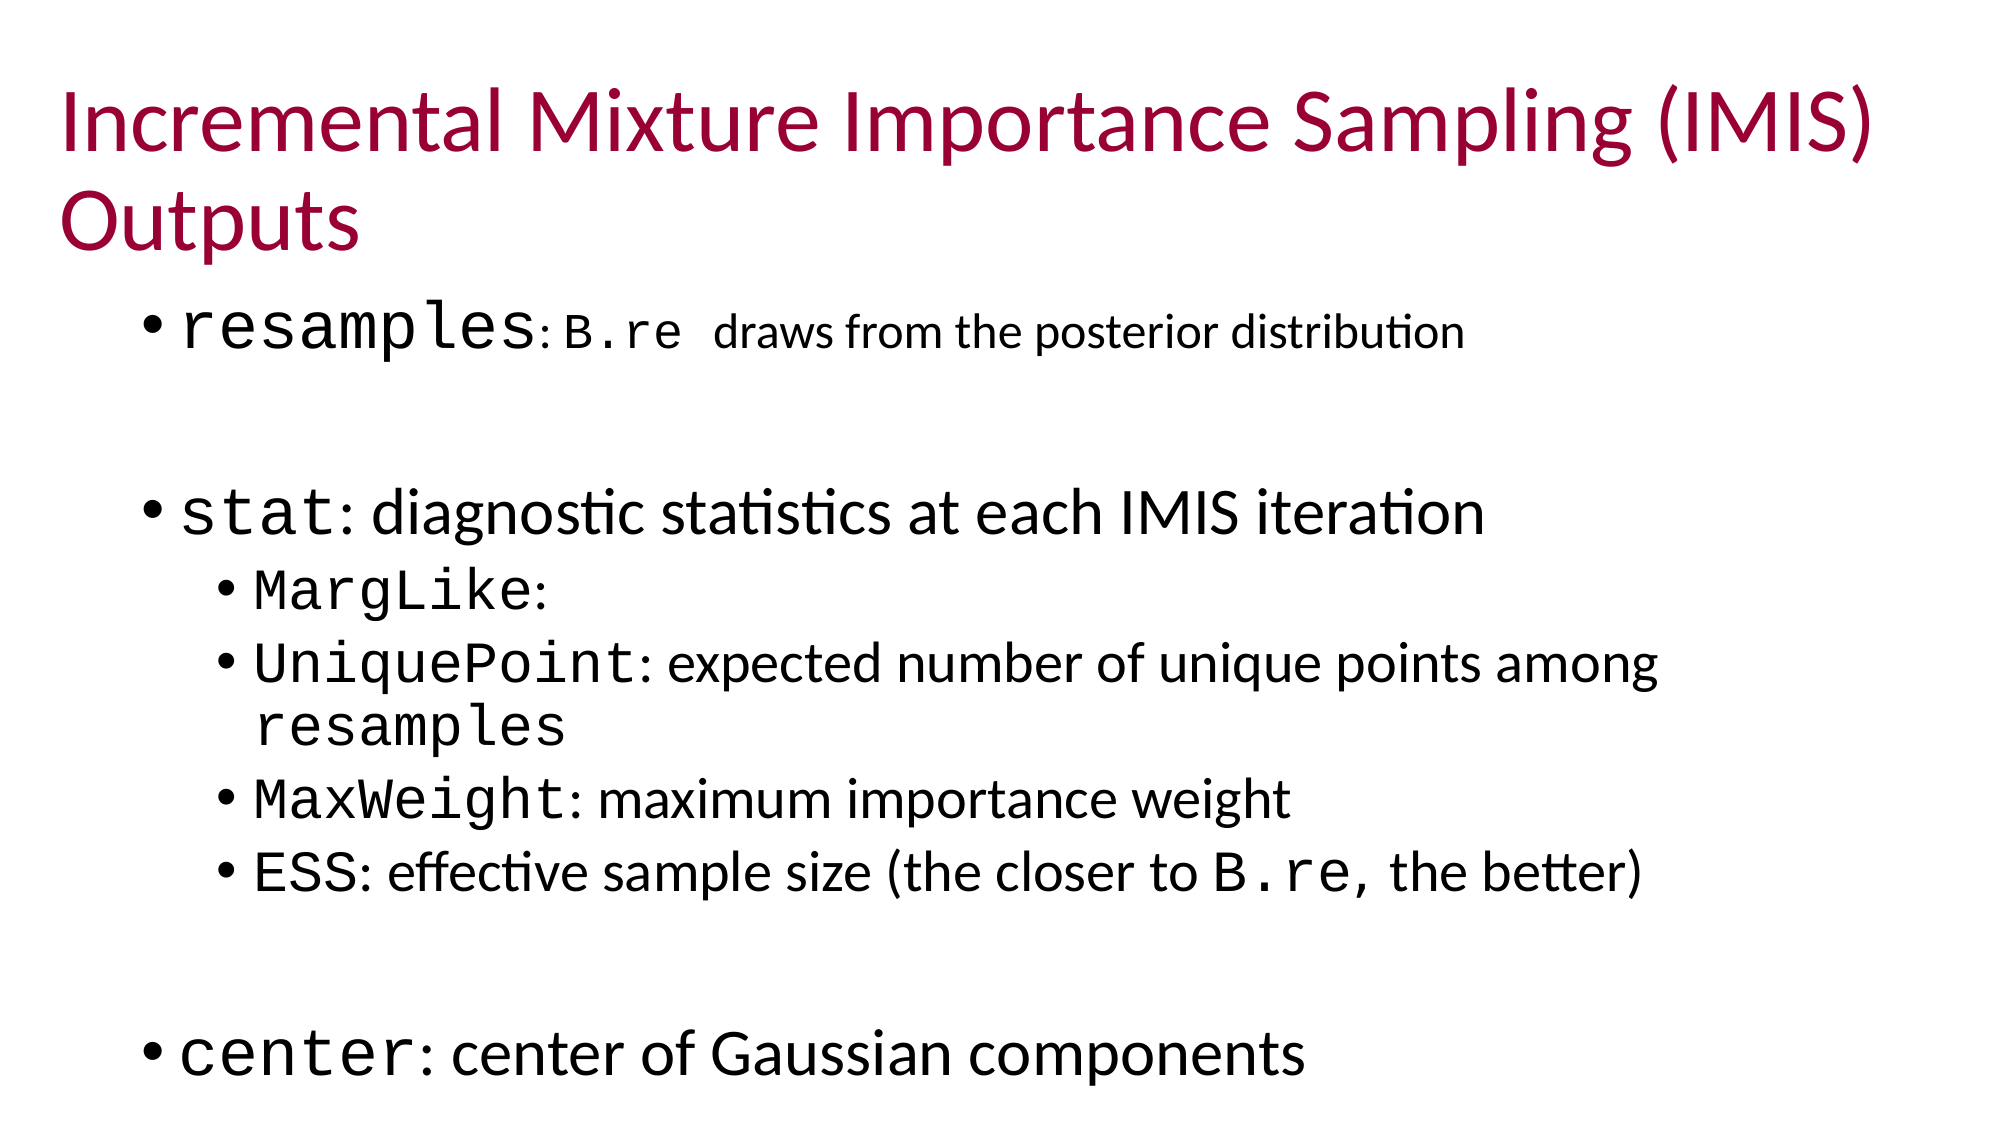

# Incremental Mixture Importance Sampling (IMIS) Outputs
resamples: B.re draws from the posterior distribution

stat: diagnostic statistics at each IMIS iteration
MargLike:
UniquePoint: expected number of unique points among resamples
MaxWeight: maximum importance weight
ESS: effective sample size (the closer to B.re, the better)

center: center of Gaussian components